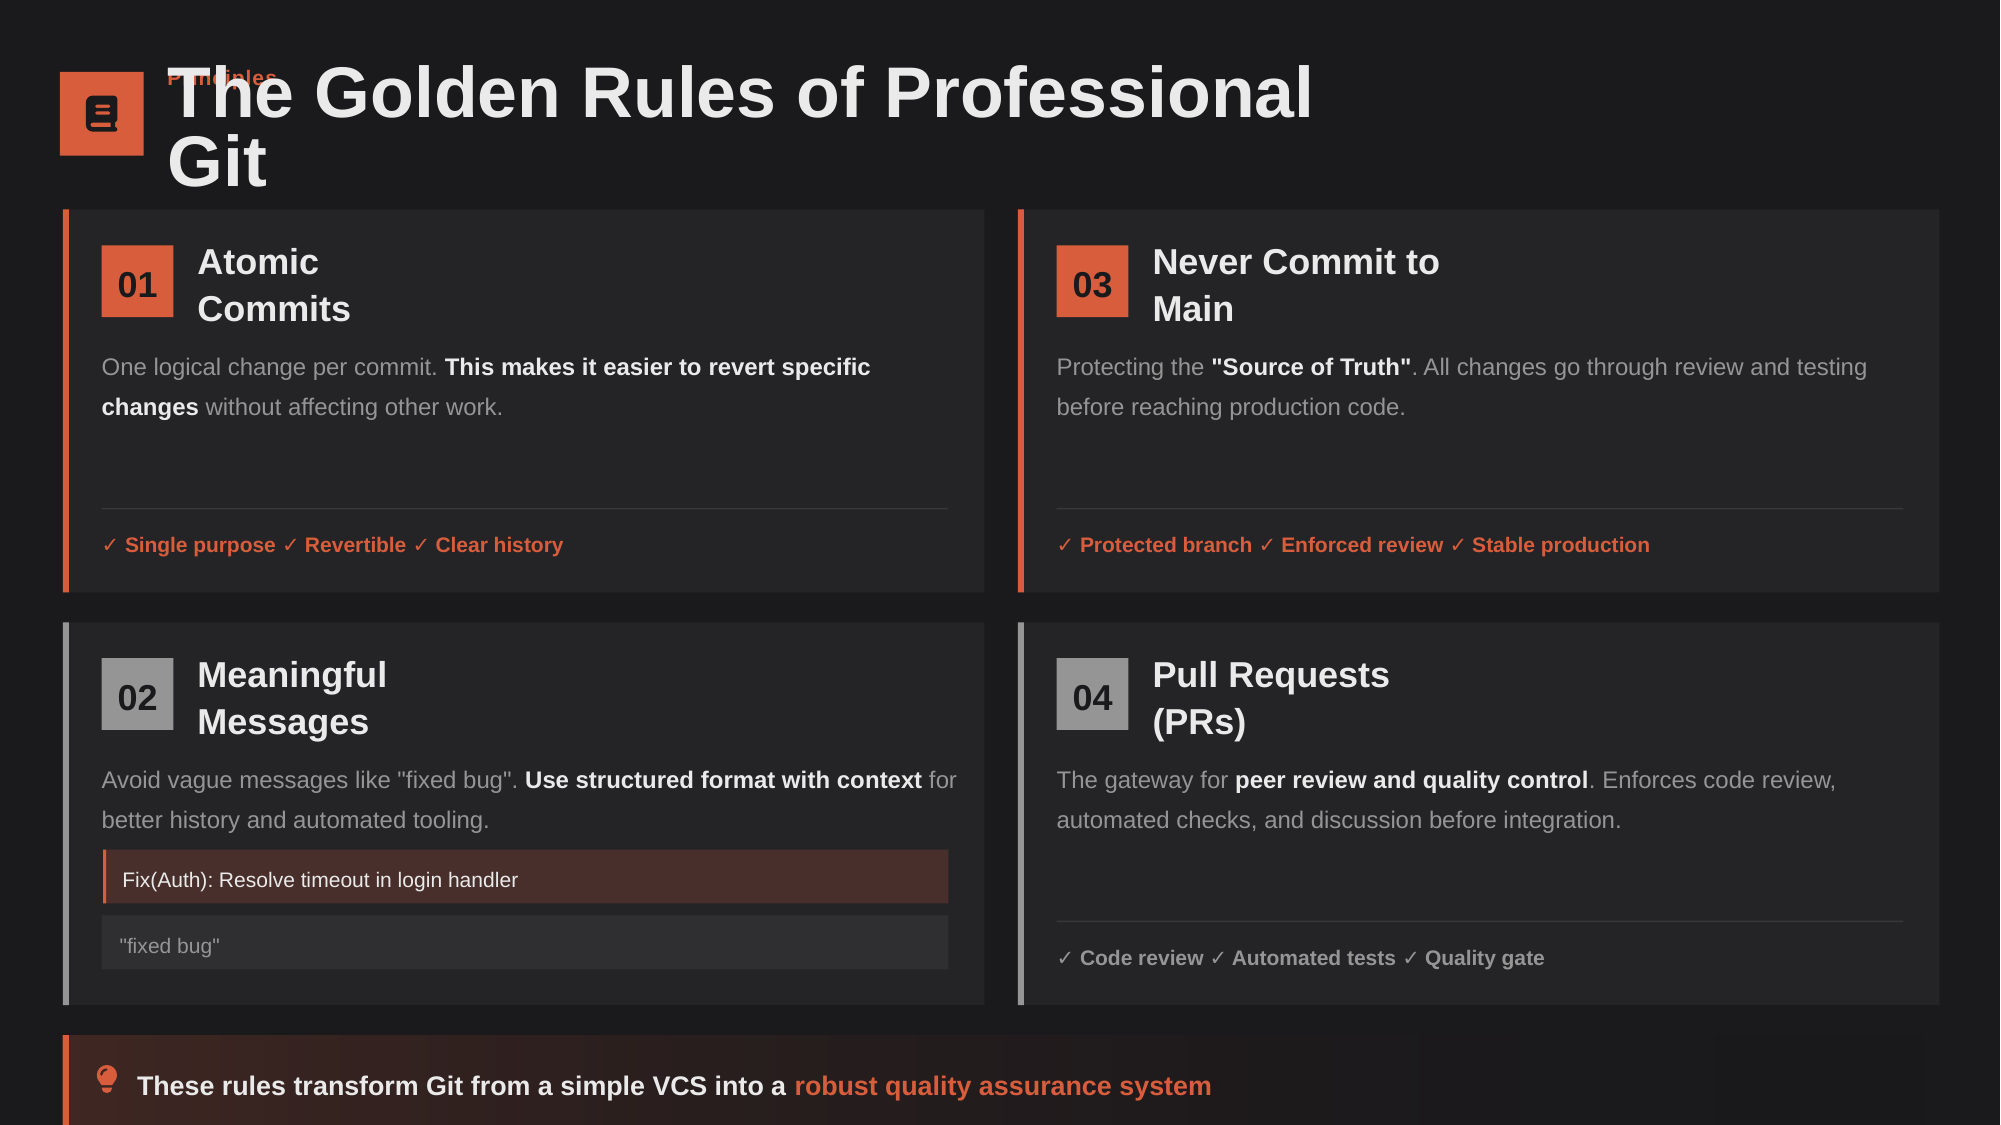

Principles

The Golden Rules of Professional Git

01

03

Atomic Commits
Never Commit to Main
One logical change per commit. This makes it easier to revert specific changes without affecting other work.
Protecting the "Source of Truth". All changes go through review and testing before reaching production code.

✓ Single purpose ✓ Revertible ✓ Clear history
✓ Protected branch ✓ Enforced review ✓ Stable production

02

04

Meaningful Messages
Pull Requests (PRs)
Avoid vague messages like "fixed bug". Use structured format with context for better history and automated tooling.
The gateway for peer review and quality control. Enforces code review, automated checks, and discussion before integration.

Fix(Auth): Resolve timeout in login handler

"fixed bug"
✓ Code review ✓ Automated tests ✓ Quality gate

These rules transform Git from a simple VCS into a robust quality assurance system